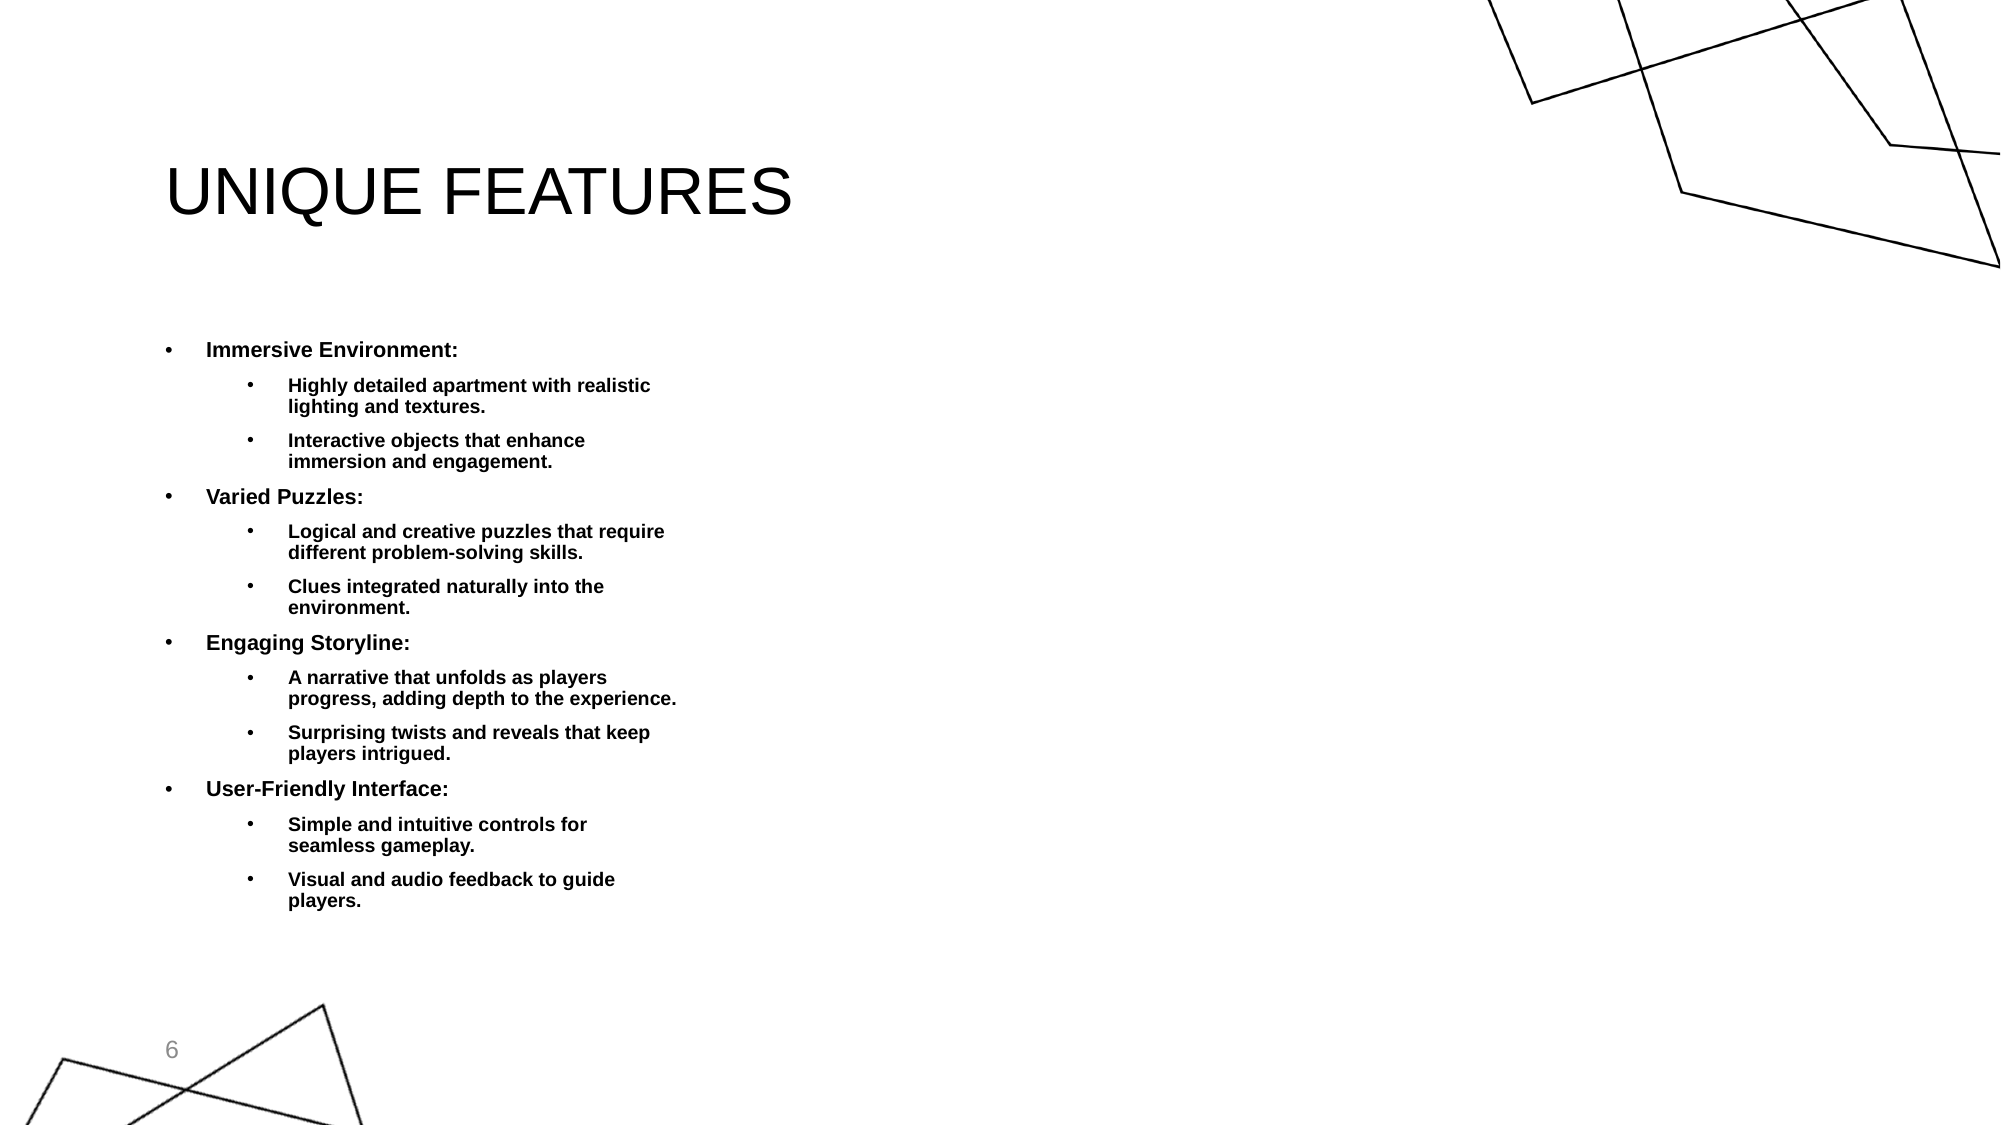

# Unique Features
Immersive Environment:
Highly detailed apartment with realistic lighting and textures.
Interactive objects that enhance immersion and engagement.
Varied Puzzles:
Logical and creative puzzles that require different problem-solving skills.
Clues integrated naturally into the environment.
Engaging Storyline:
A narrative that unfolds as players progress, adding depth to the experience.
Surprising twists and reveals that keep players intrigued.
User-Friendly Interface:
Simple and intuitive controls for seamless gameplay.
Visual and audio feedback to guide players.
6